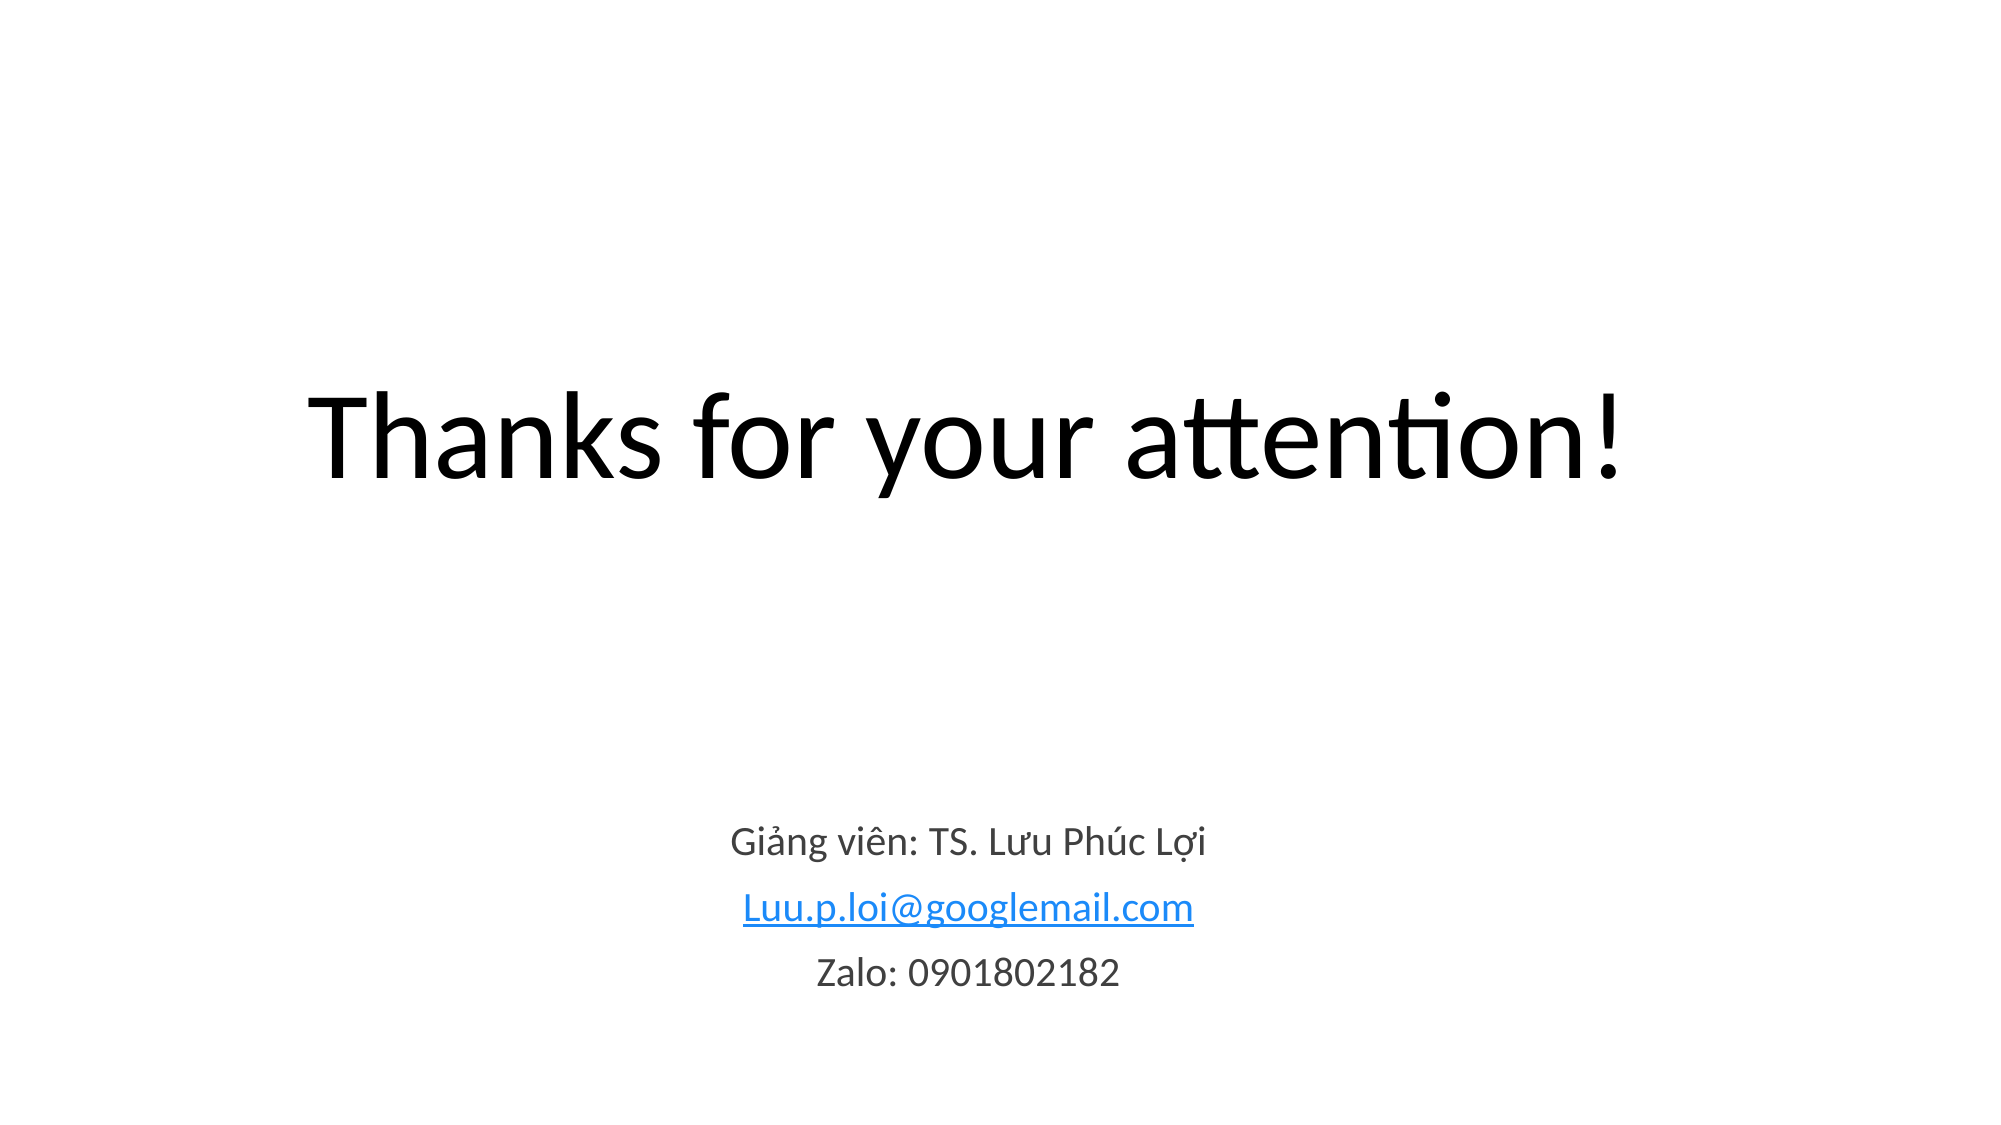

# Thanks for your attention!
Giảng viên: TS. Lưu Phúc Lợi
Luu.p.loi@googlemail.com
Zalo: 0901802182